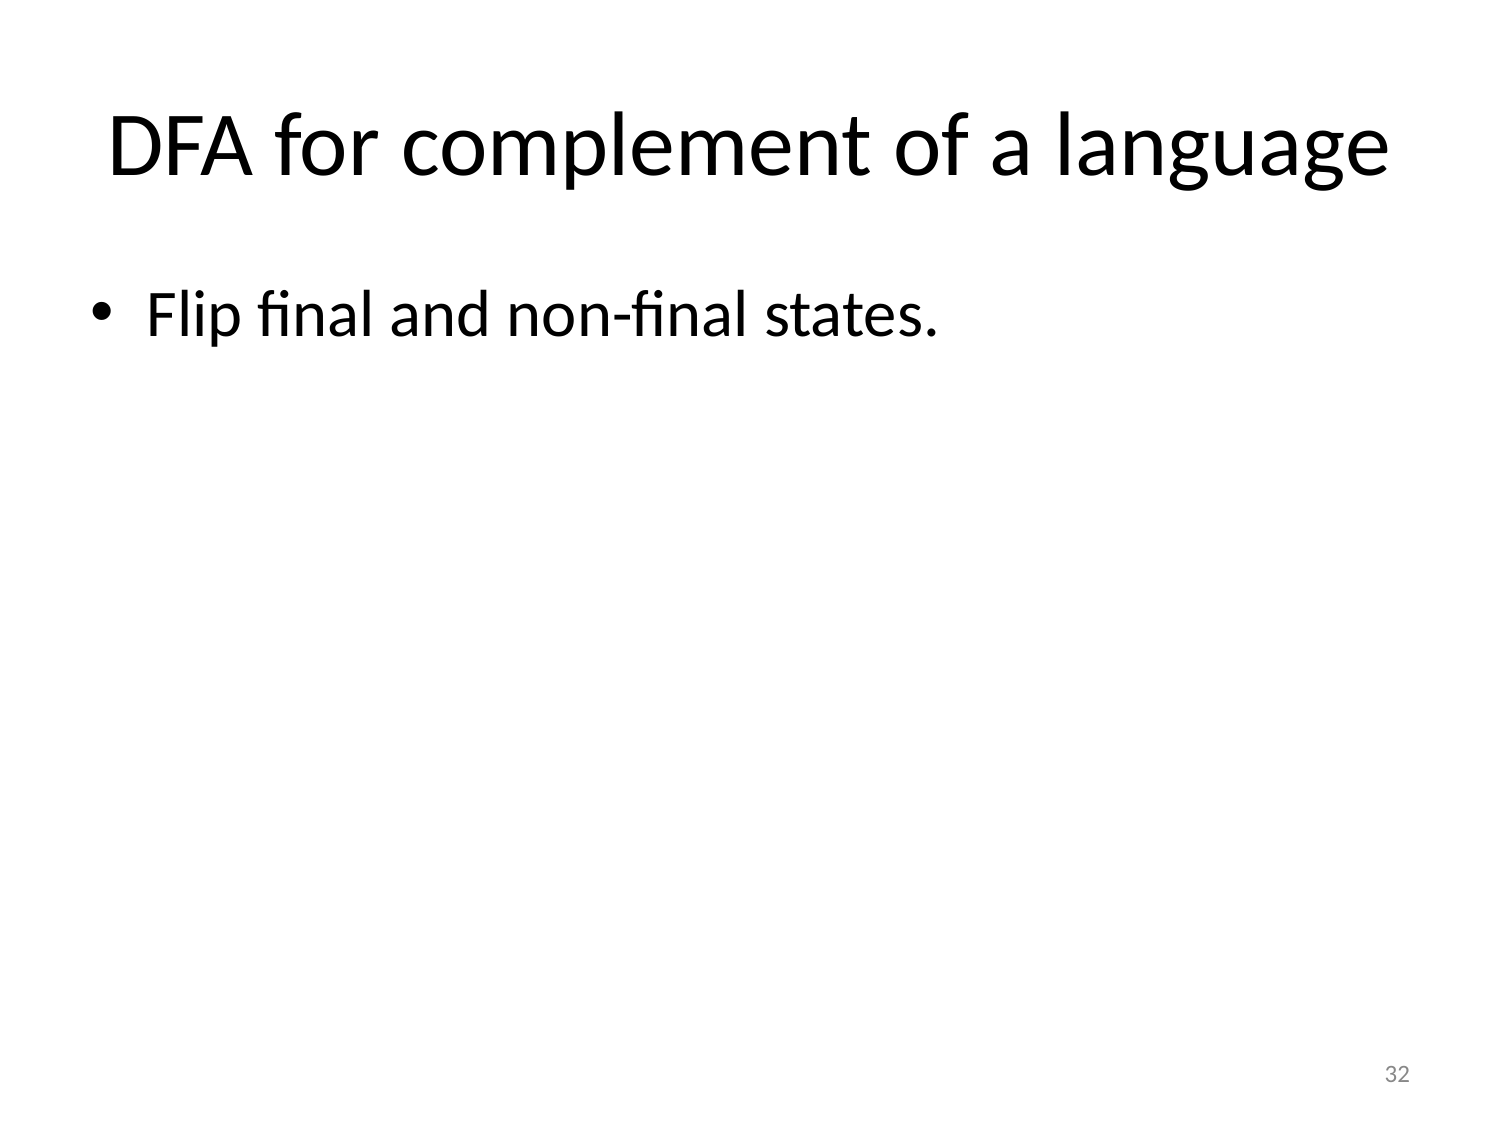

# DFA for complement of a language
Flip final and non-final states.
32